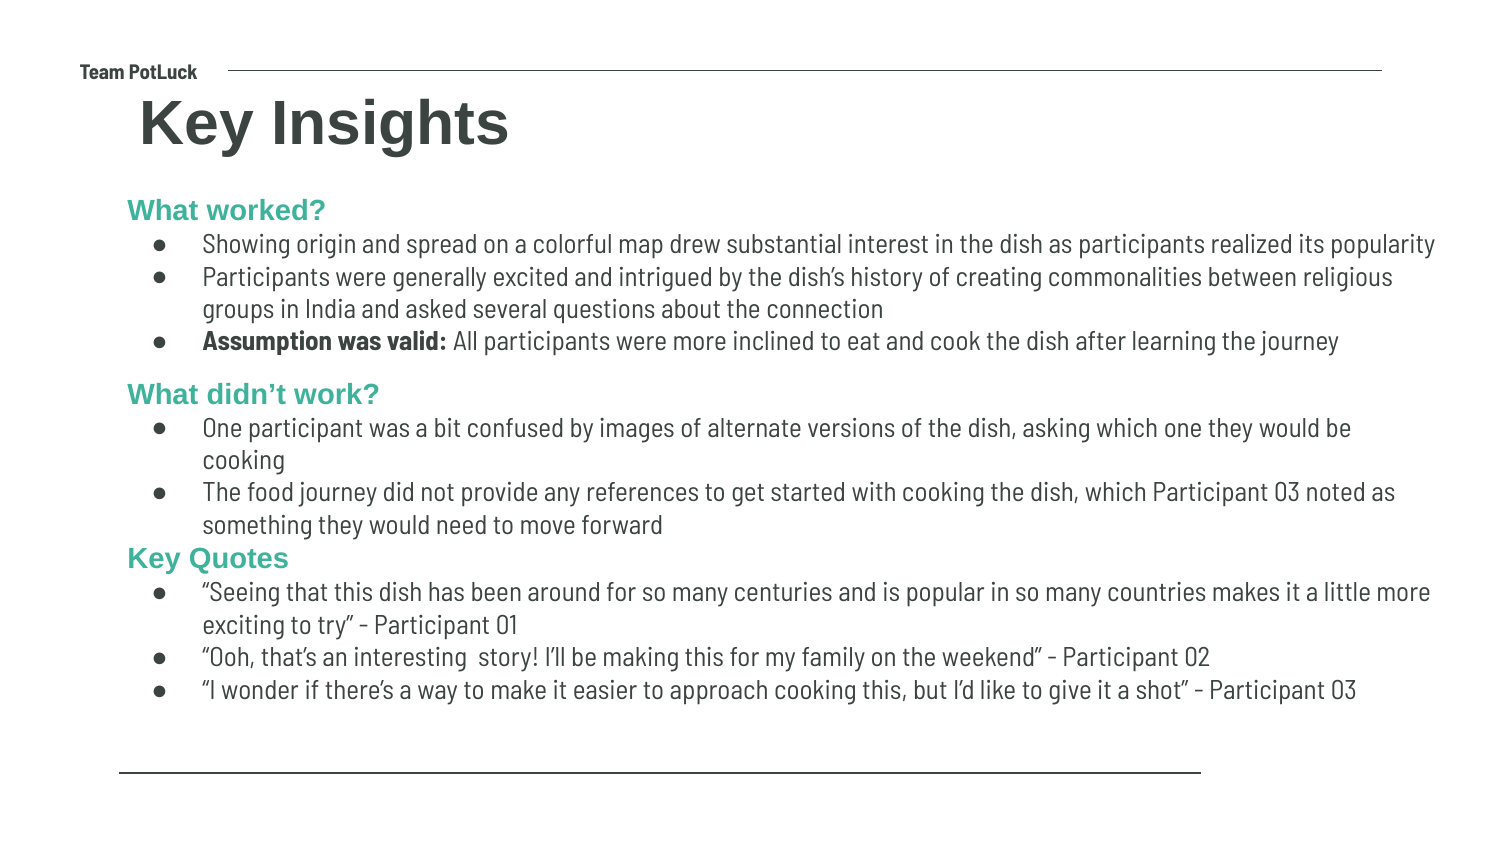

Team PotLuck
Key Insights
What worked?
Showing origin and spread on a colorful map drew substantial interest in the dish as participants realized its popularity
Participants were generally excited and intrigued by the dish’s history of creating commonalities between religious groups in India and asked several questions about the connection
Assumption was valid: All participants were more inclined to eat and cook the dish after learning the journey

What didn’t work?
One participant was a bit confused by images of alternate versions of the dish, asking which one they would be cooking
The food journey did not provide any references to get started with cooking the dish, which Participant 03 noted as something they would need to move forward

Key Quotes
“Seeing that this dish has been around for so many centuries and is popular in so many countries makes it a little more exciting to try” - Participant 01
“Ooh, that’s an interesting  story! I’ll be making this for my family on the weekend” - Participant 02
“I wonder if there’s a way to make it easier to approach cooking this, but I’d like to give it a shot” - Participant 03